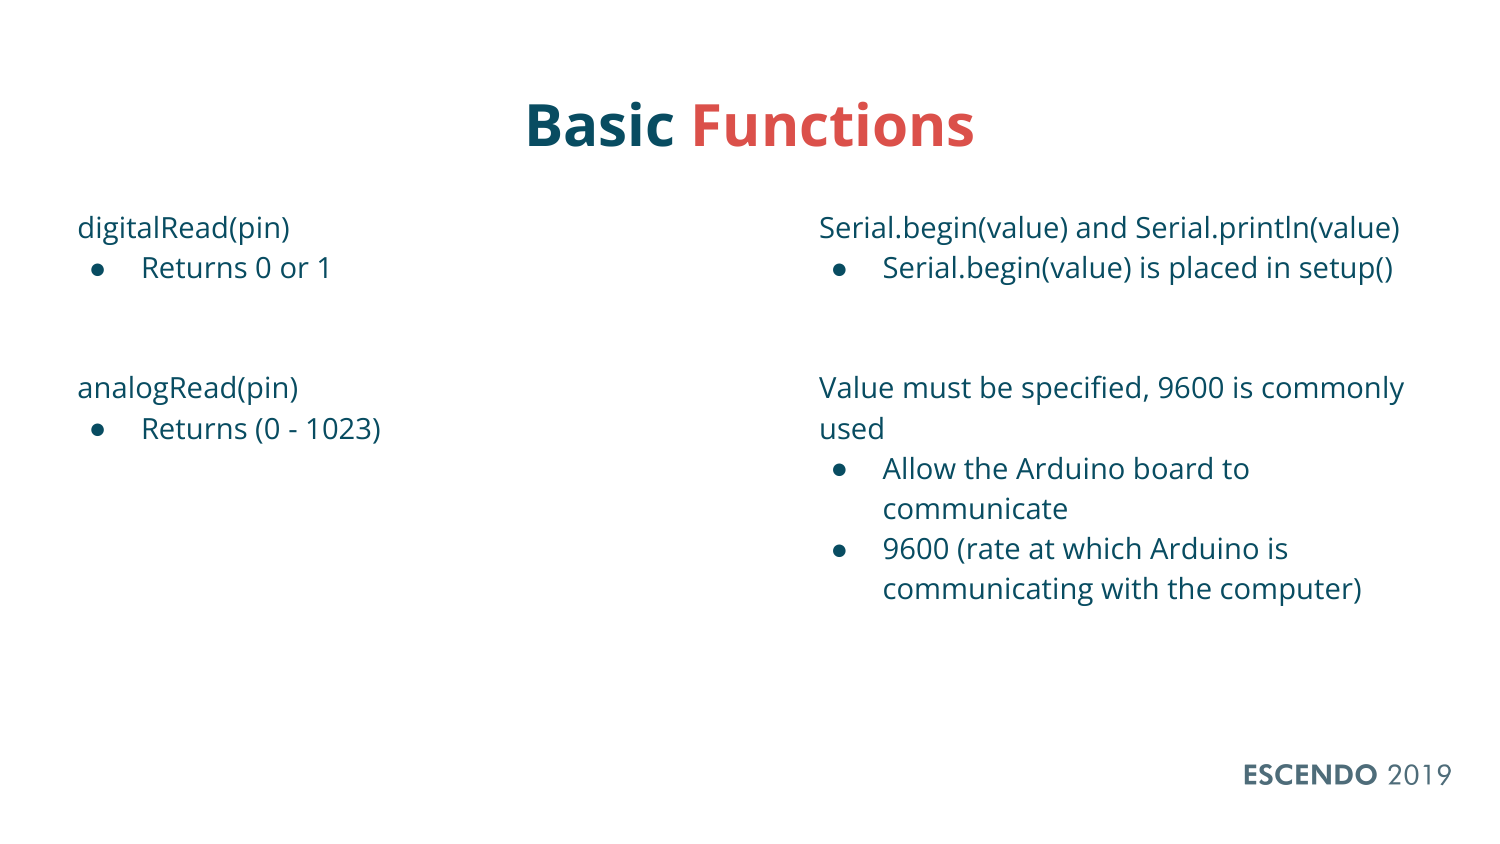

# Basic Functions
digitalRead(pin)
Returns 0 or 1

analogRead(pin)
Returns (0 - 1023)

Serial.begin(value) and Serial.println(value)
Serial.begin(value) is placed in setup()

Value must be specified, 9600 is commonly used
Allow the Arduino board to communicate
9600 (rate at which Arduino is communicating with the computer)